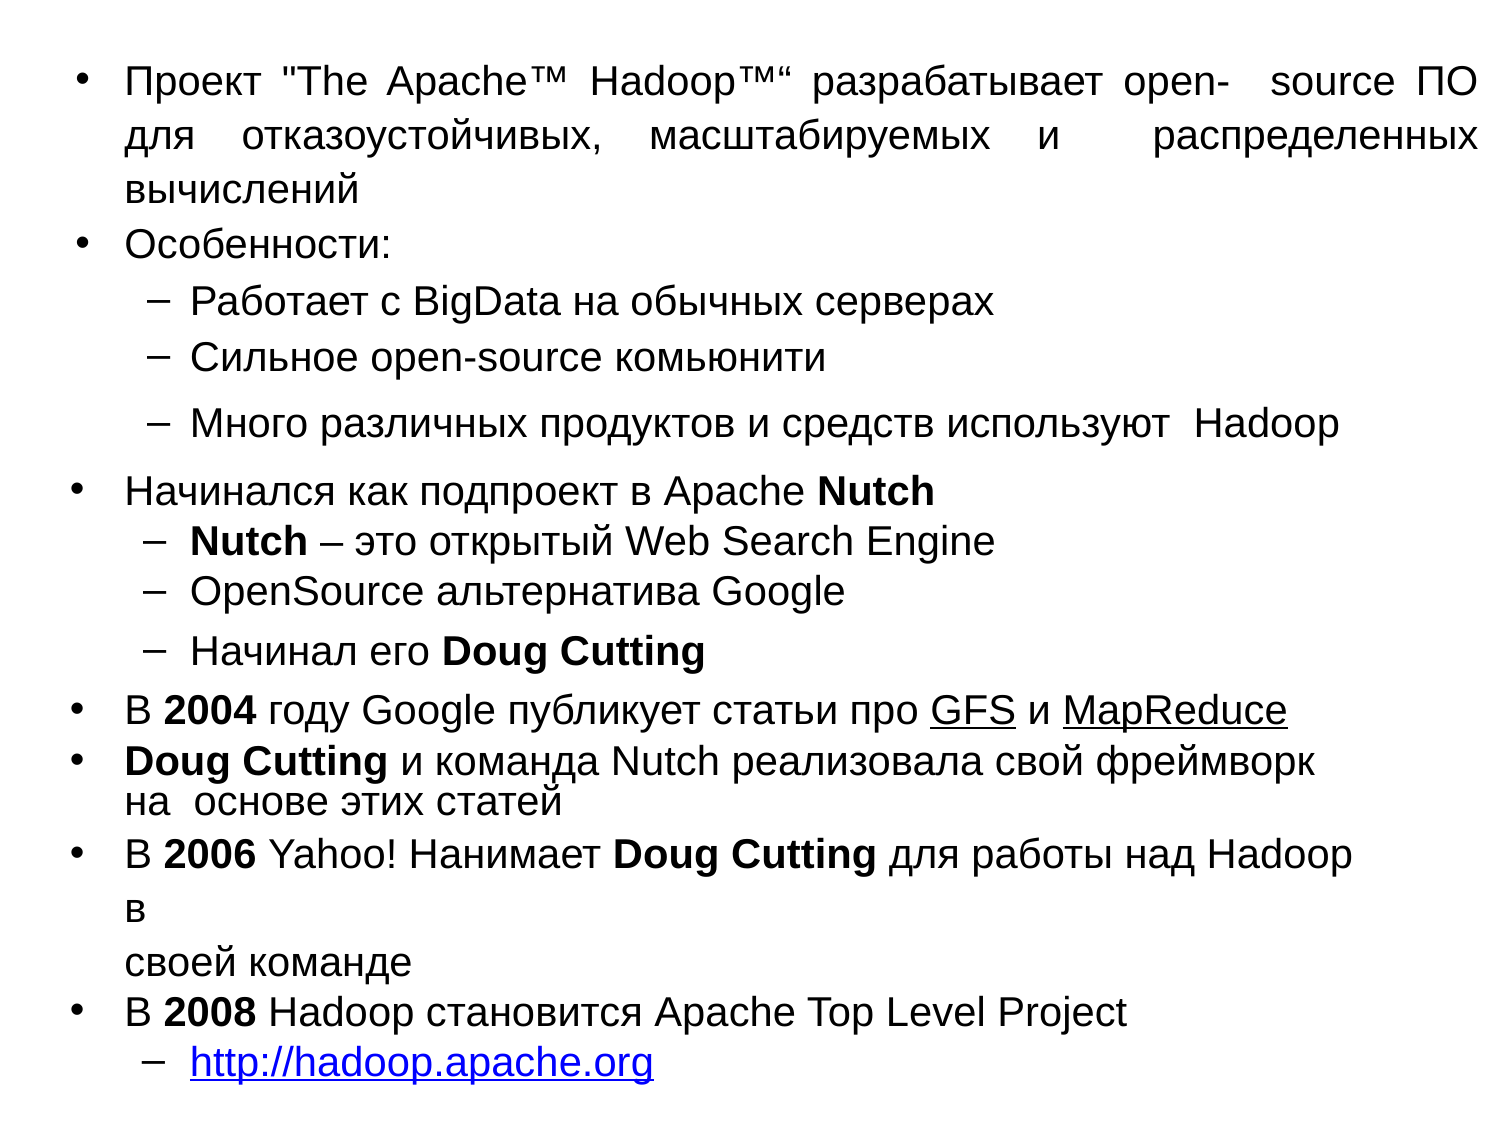

Проект "The Apache™ Hadoop™“ разрабатывает open-  source ПО для отказоустойчивых, масштабируемых и  распределенных вычислений
Особенности:
Работает с BigData на обычных серверах
Сильное open-source комьюнити
Много различных продуктов и средств используют  Hadoop
Начинался как подпроект в Apache Nutch
Nutch – это открытый Web Search Engine
OpenSource альтернатива Google
Начинал его Doug Cutting
В 2004 году Google публикует статьи про GFS и MapReduce
Doug Cutting и команда Nutch реализовала свой фреймворк на  основе этих статей
В 2006 Yahoo! Нанимает Doug Cutting для работы над Hadoop в
своей команде
В 2008 Hadoop становится Apache Top Level Project
http://hadoop.apache.org